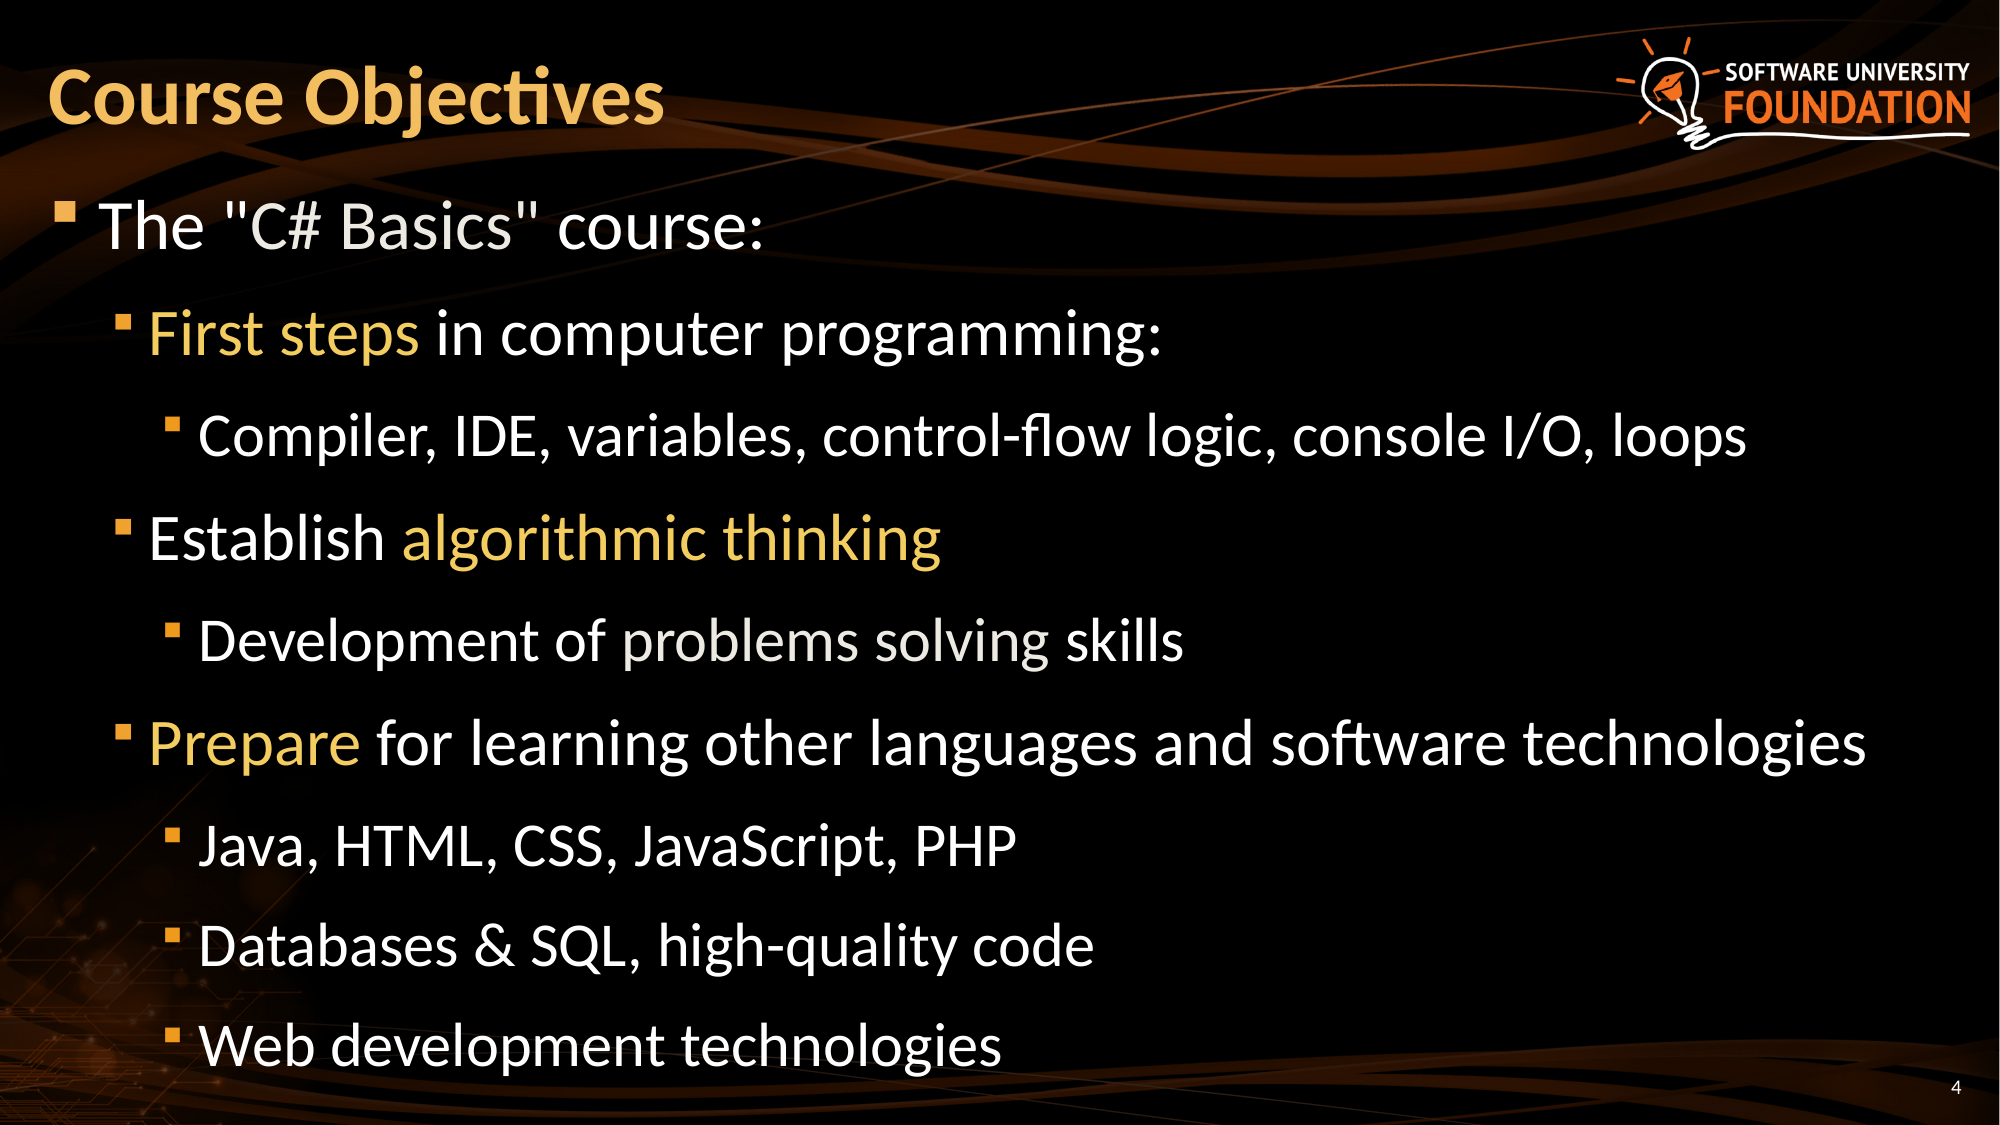

# Course Objectives
The "C# Basics" course:
First steps in computer programming:
Compiler, IDE, variables, control-flow logic, console I/O, loops
Establish algorithmic thinking
Development of problems solving skills
Prepare for learning other languages and software technologies
Java, HTML, CSS, JavaScript, PHP
Databases & SQL, high-quality code
Web development technologies
4